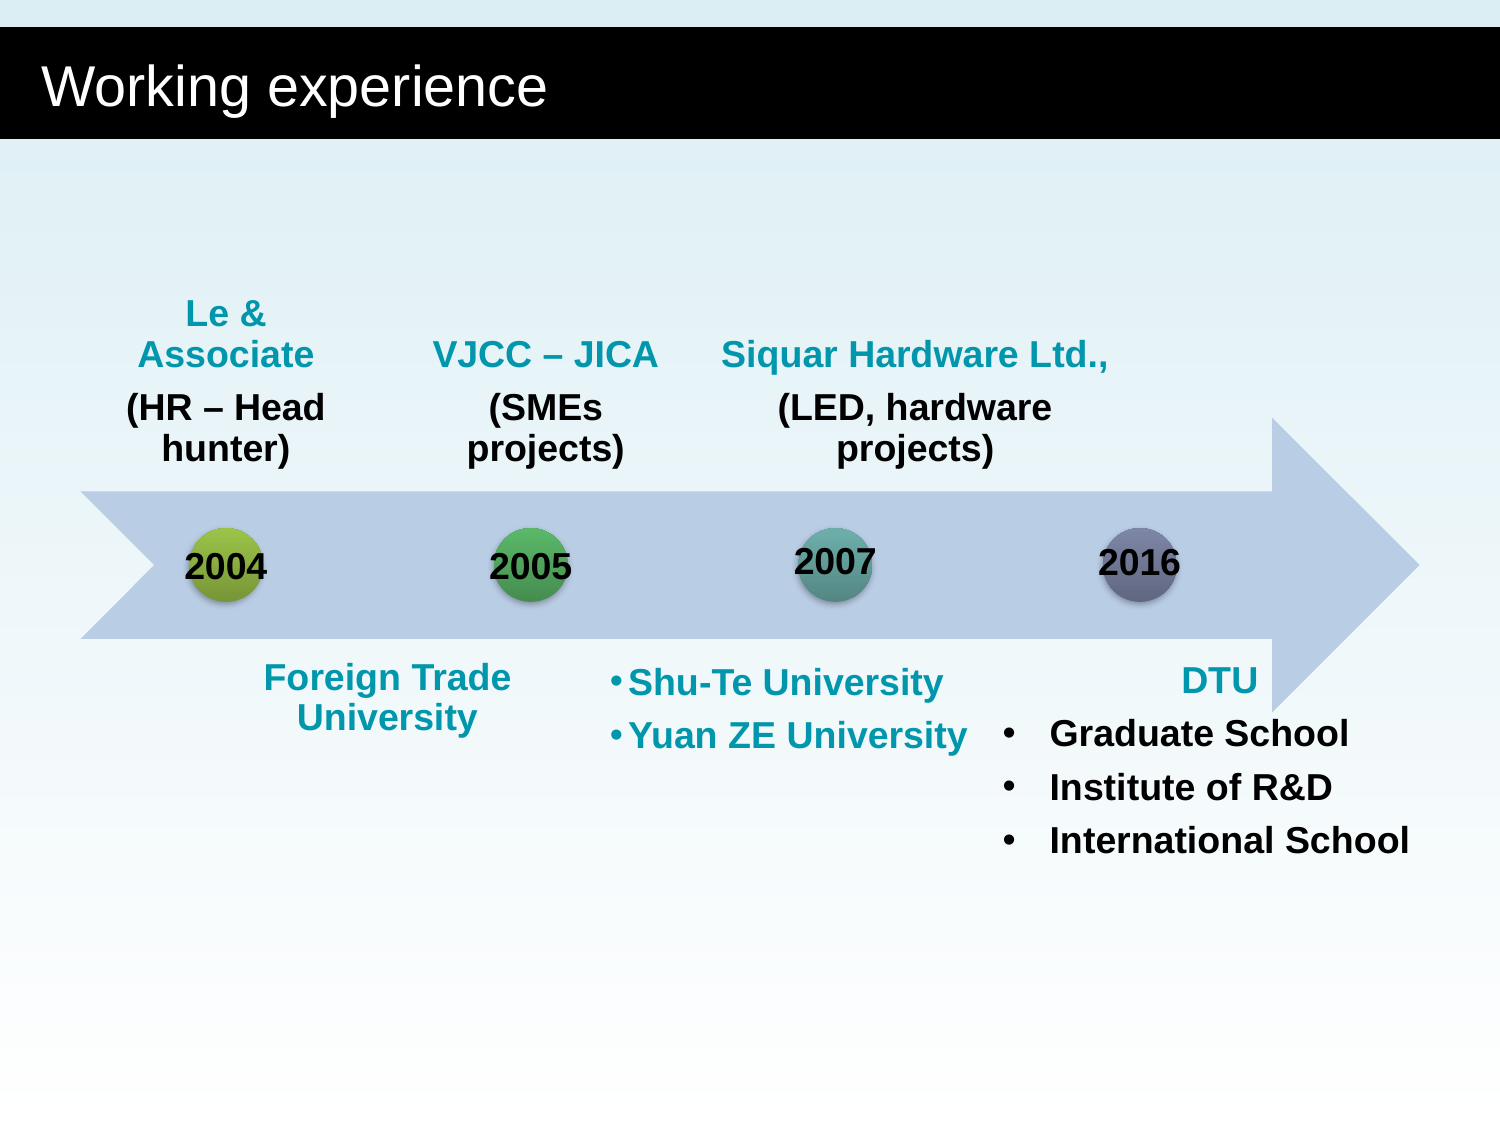

# Working experience
VJCC – JICA
(SMEs projects)

Siquar Hardware Ltd.,
(LED, hardware projects)

Le & Associate
(HR – Head hunter)

2007
2016
2004
2005
Foreign Trade University

DTU
Graduate School
Institute of R&D
International School

Shu-Te University
Yuan ZE University